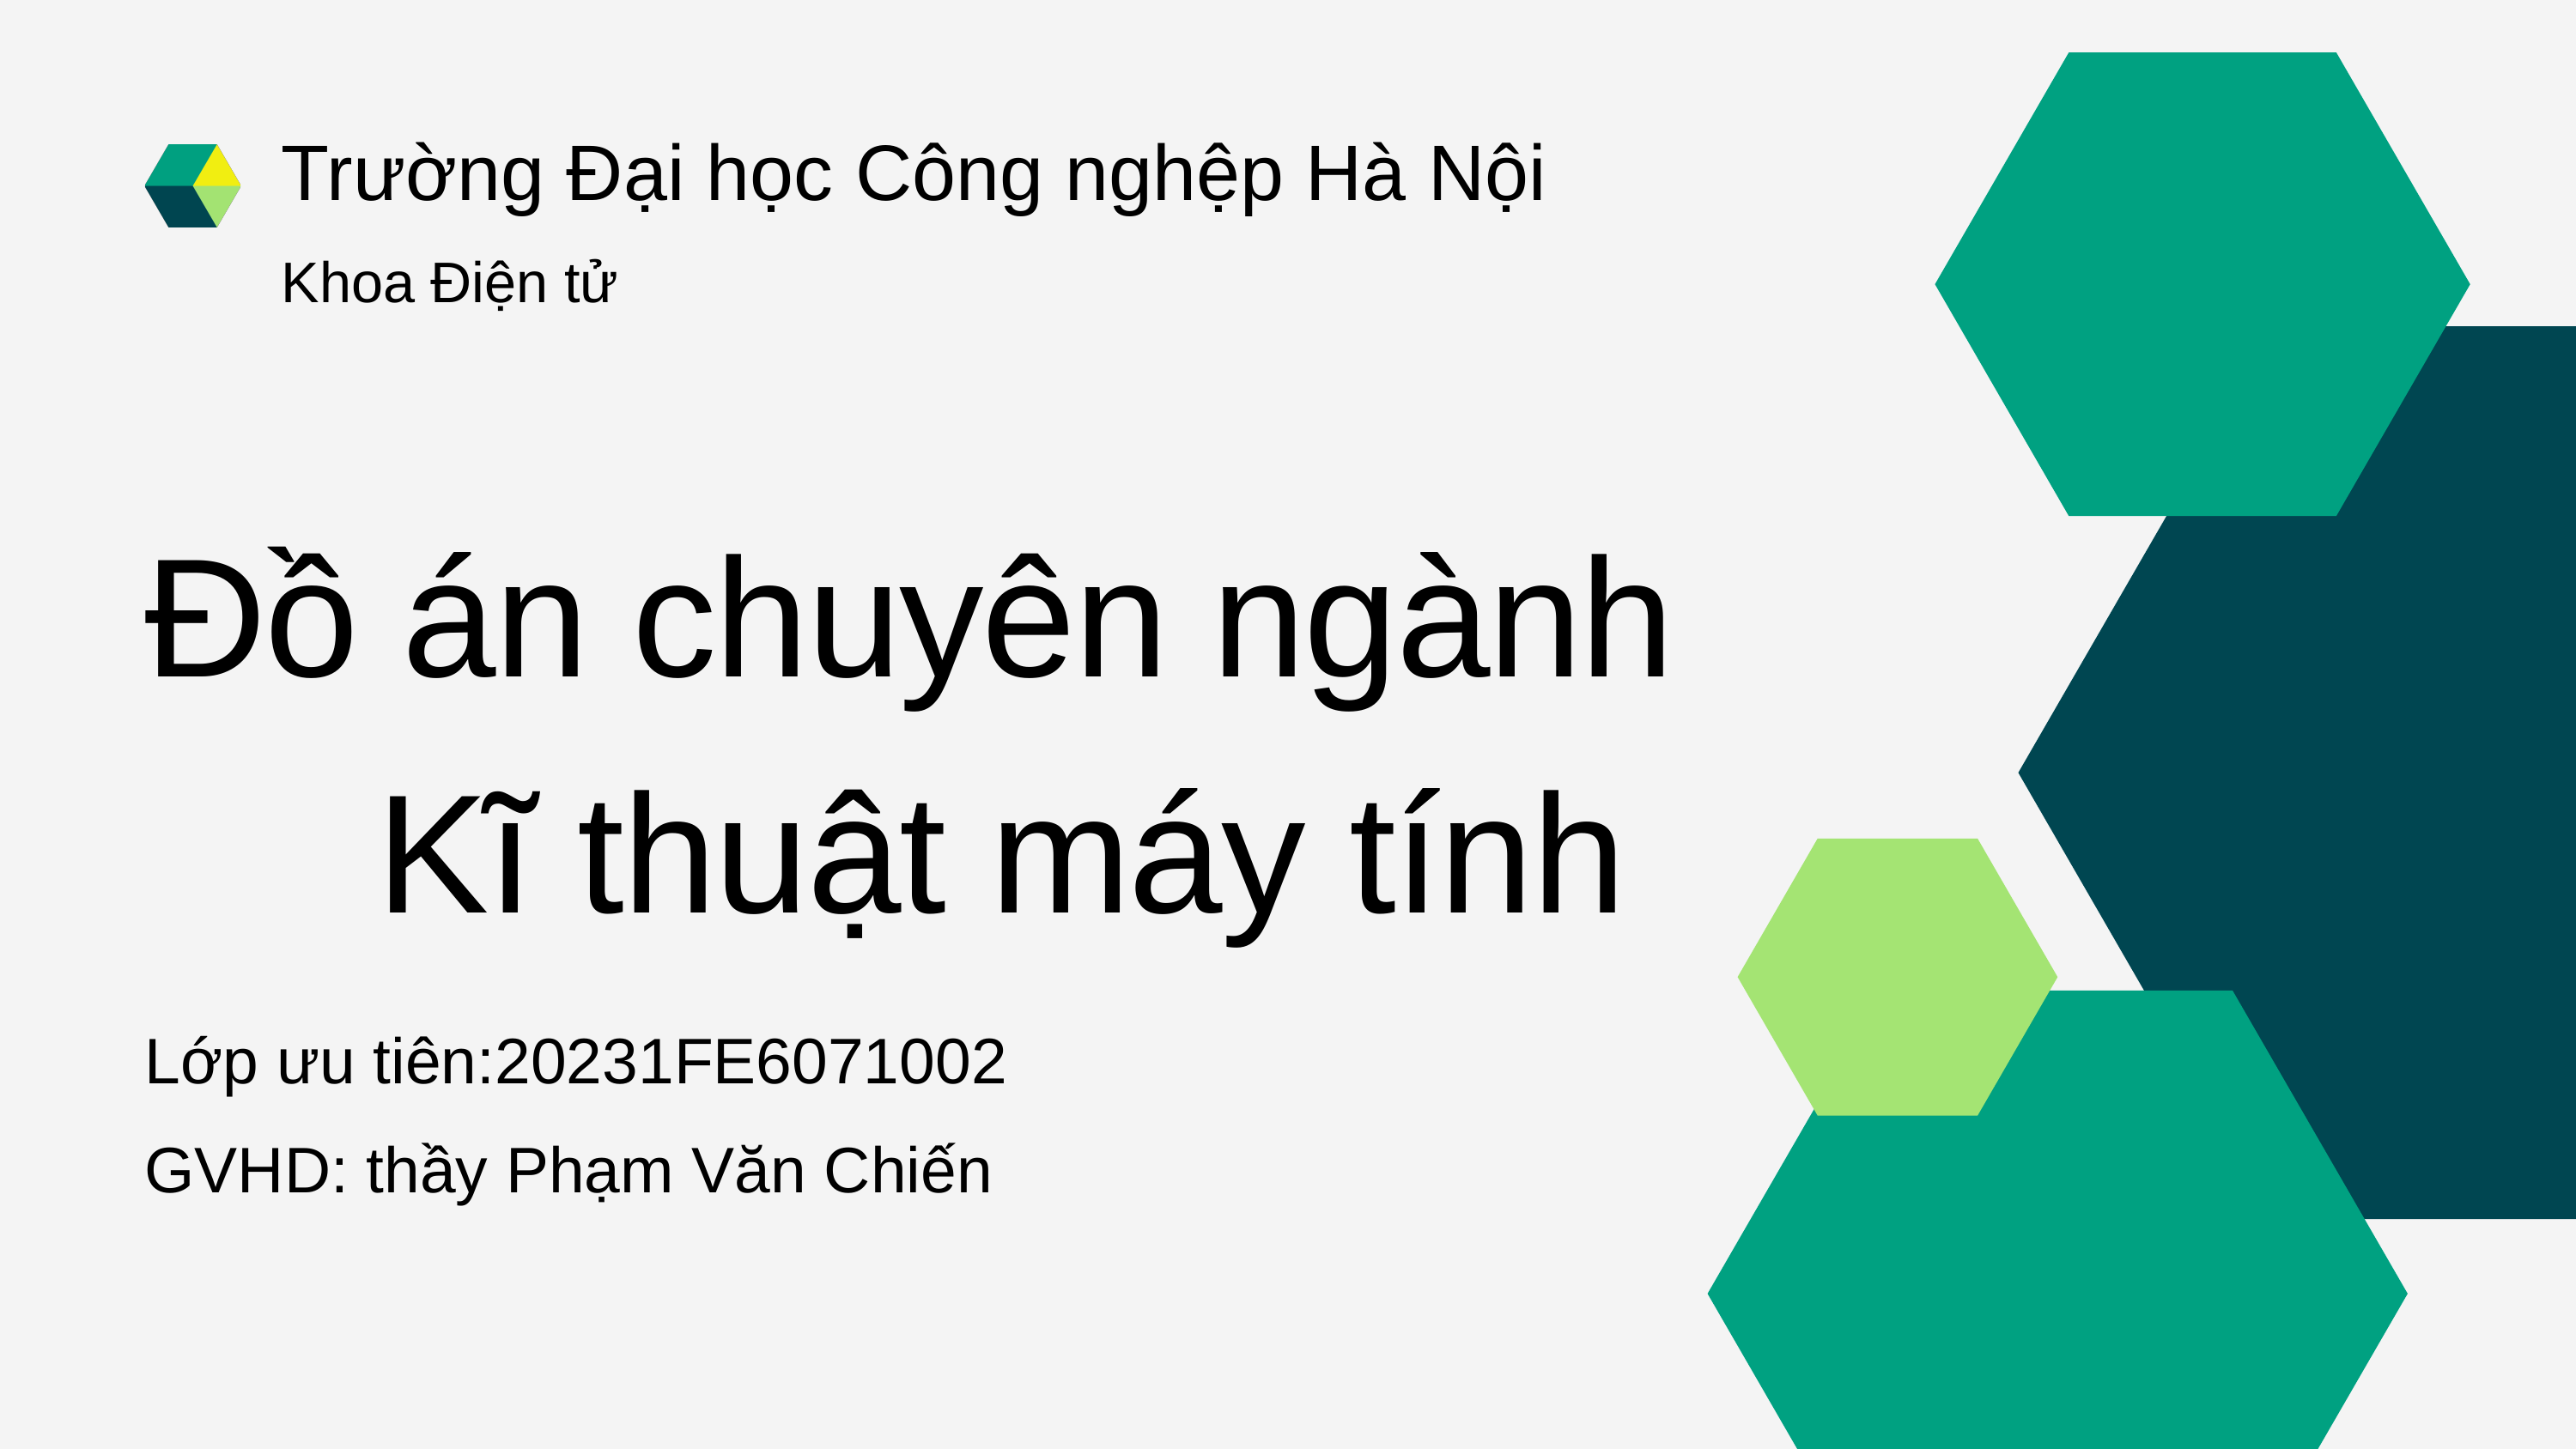

Trường Đại học Công nghệp Hà Nội
Khoa Điện tử

Đồ án chuyên ngành
Kĩ thuật máy tính
Lớp ưu tiên:20231FE6071002
GVHD: thầy Phạm Văn Chiến